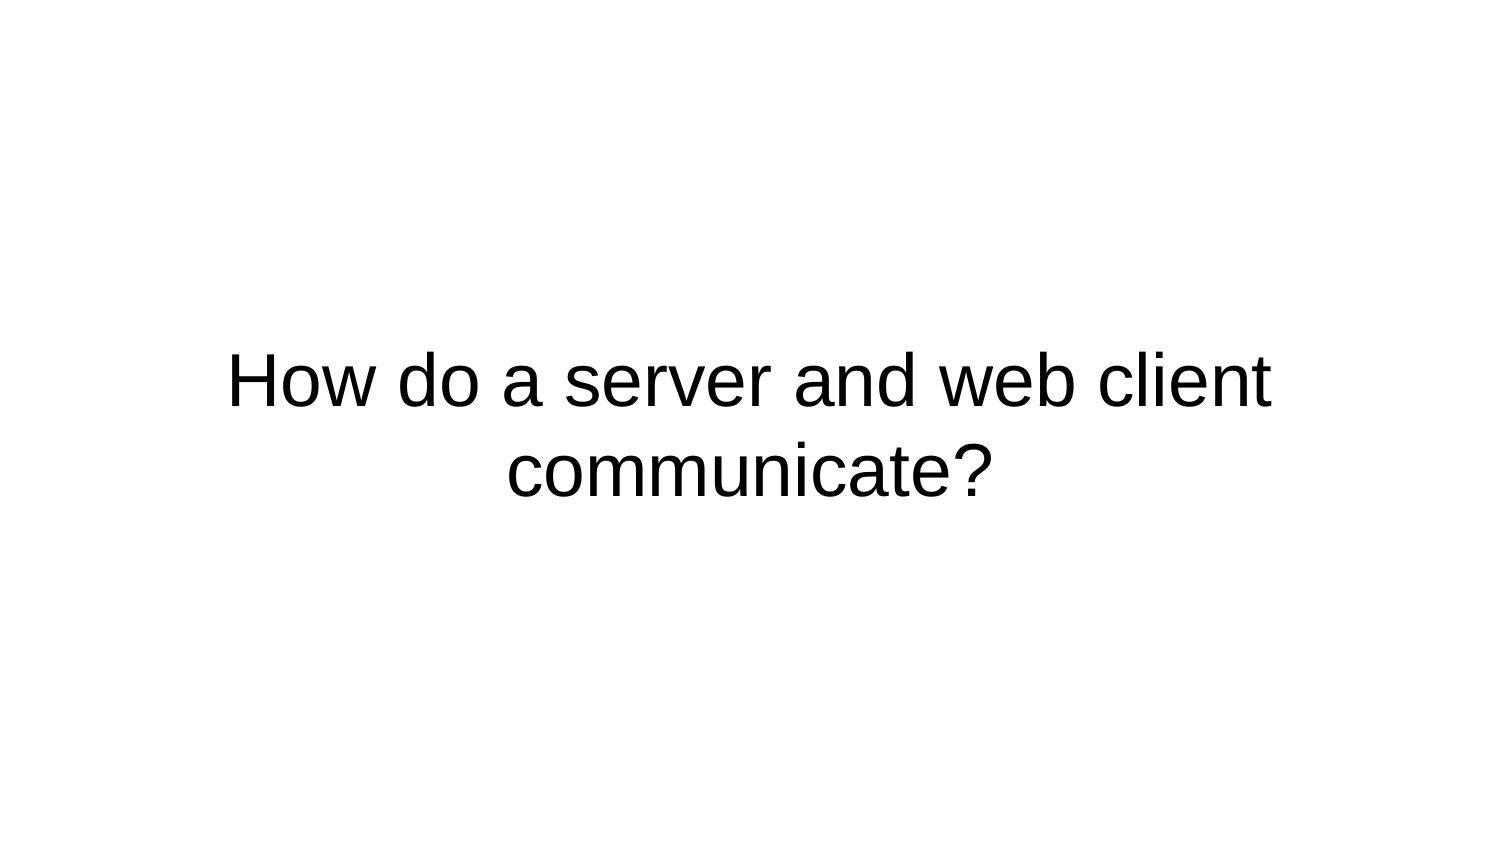

# How do a server and web client communicate?